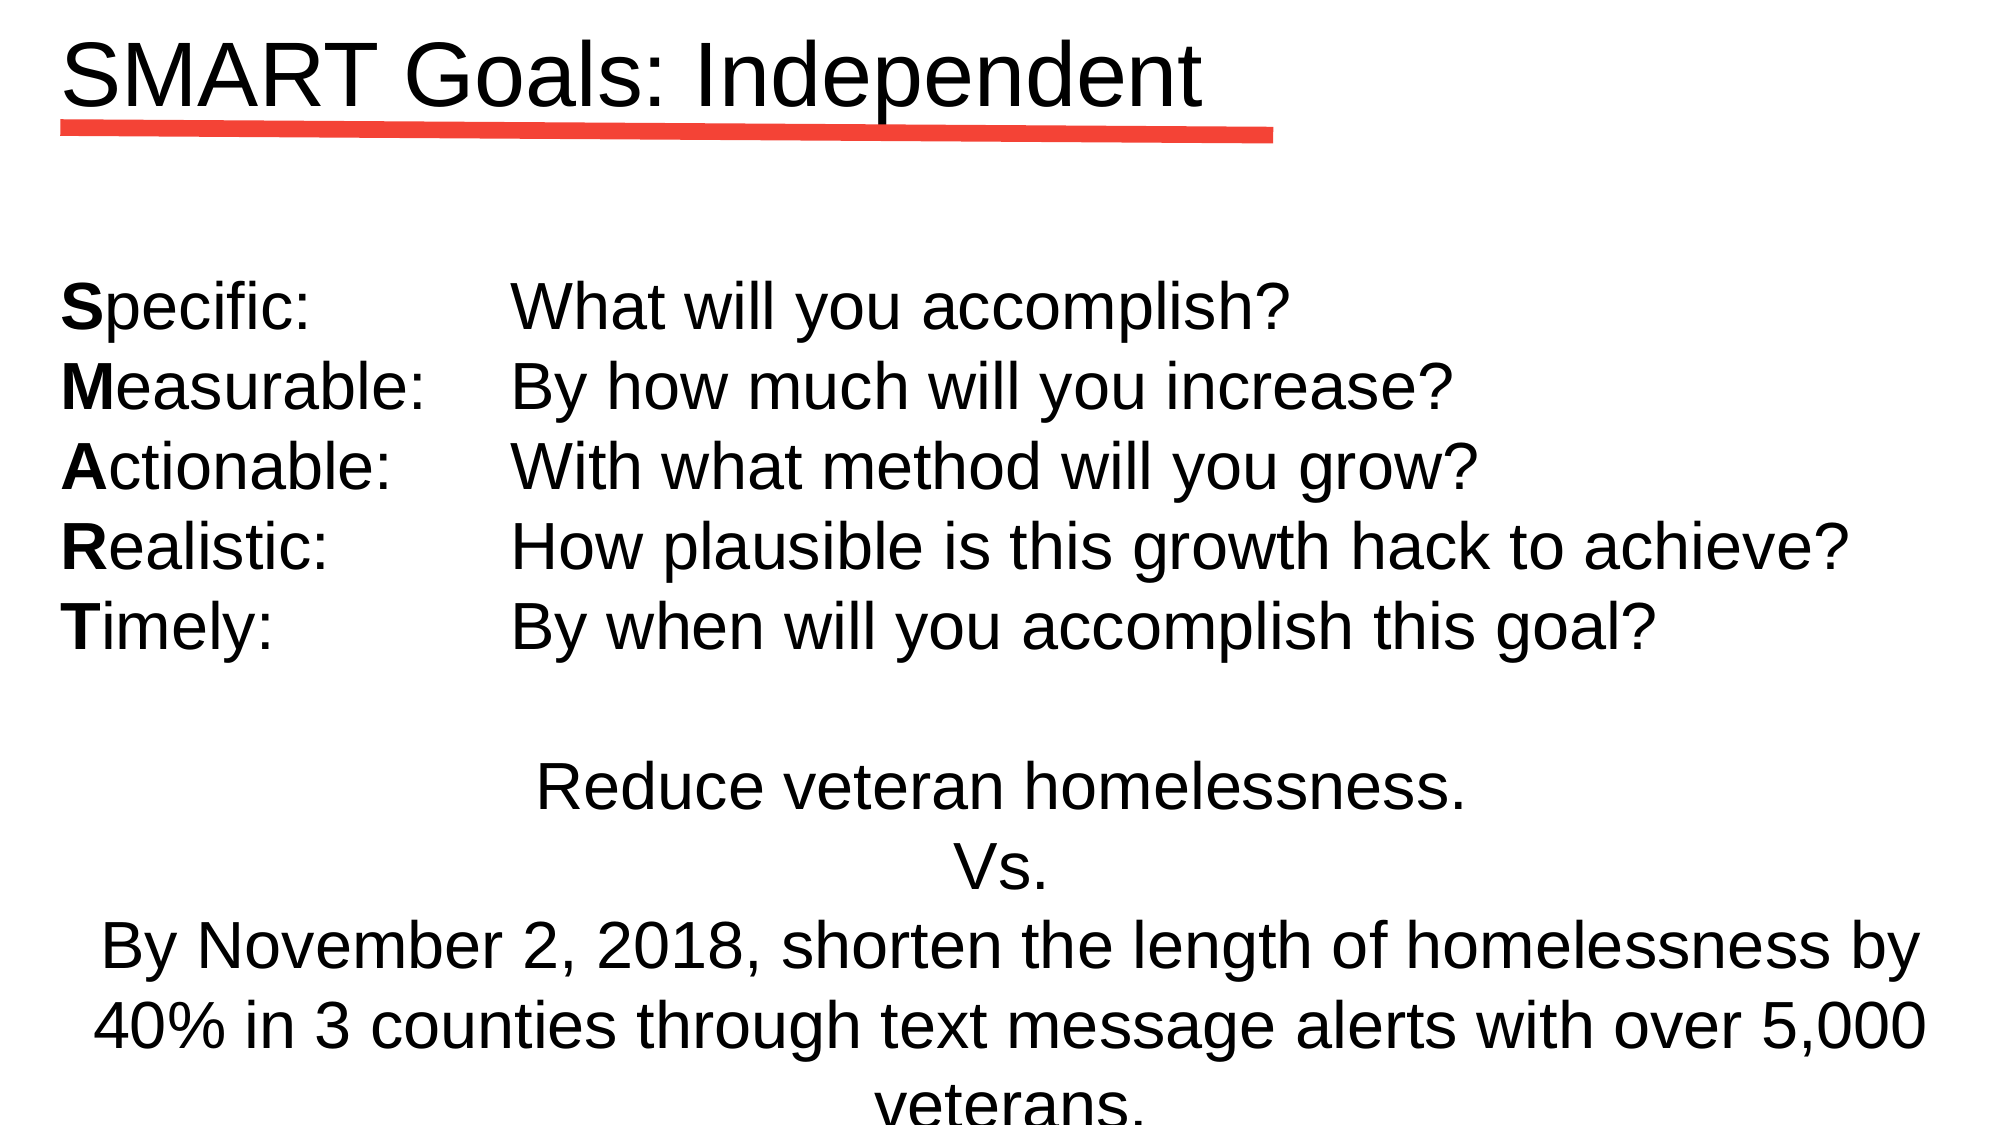

SMART Goals: Independent
Specific:		What will you accomplish?
Measurable: 	By how much will you increase?
Actionable: 	With what method will you grow?
Realistic: 		How plausible is this growth hack to achieve?
Timely: 		By when will you accomplish this goal?

Reduce veteran homelessness.
Vs.
By November 2, 2018, shorten the length of homelessness by 40% in 3 counties through text message alerts with over 5,000 veterans.